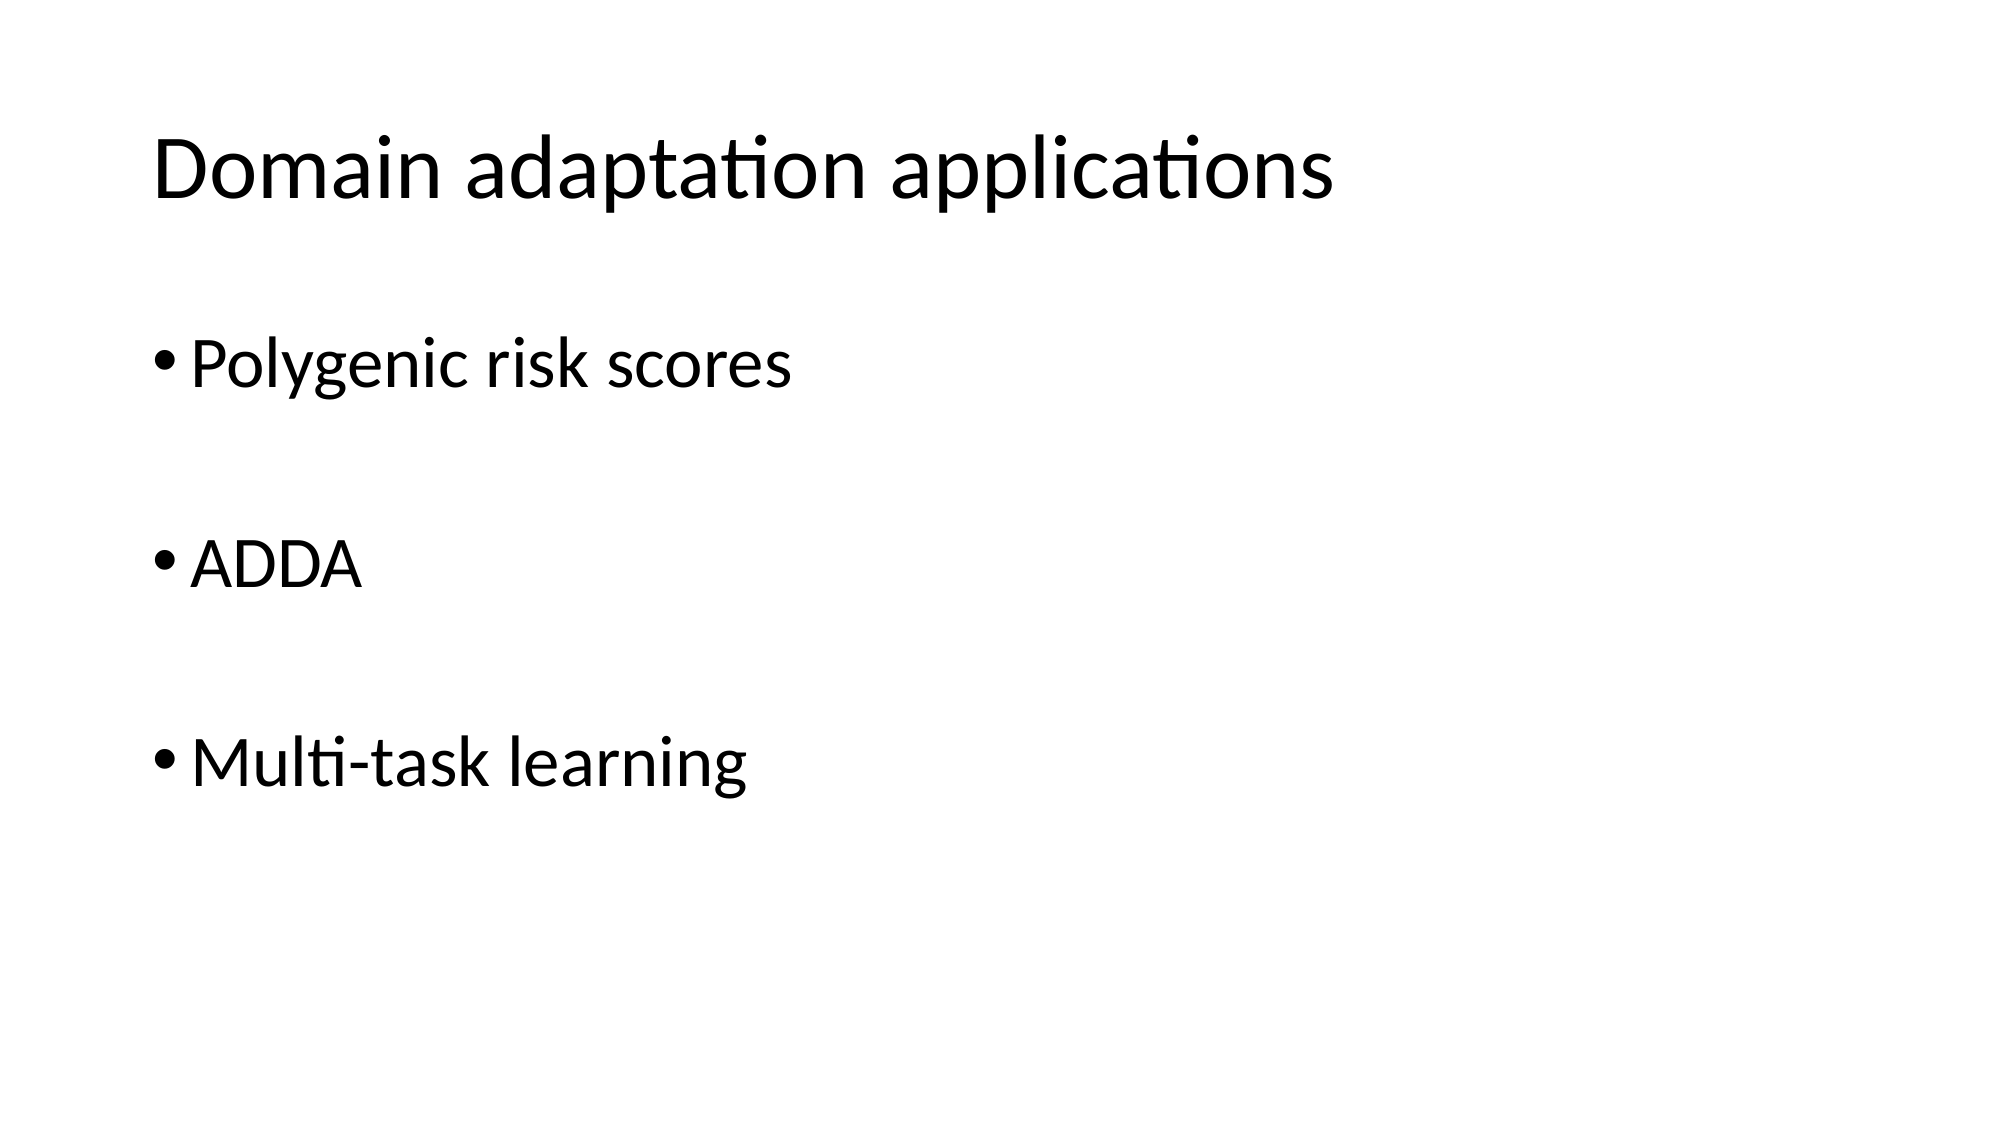

# Domain adaptation applications
Polygenic risk scores

ADDA

Multi-task learning